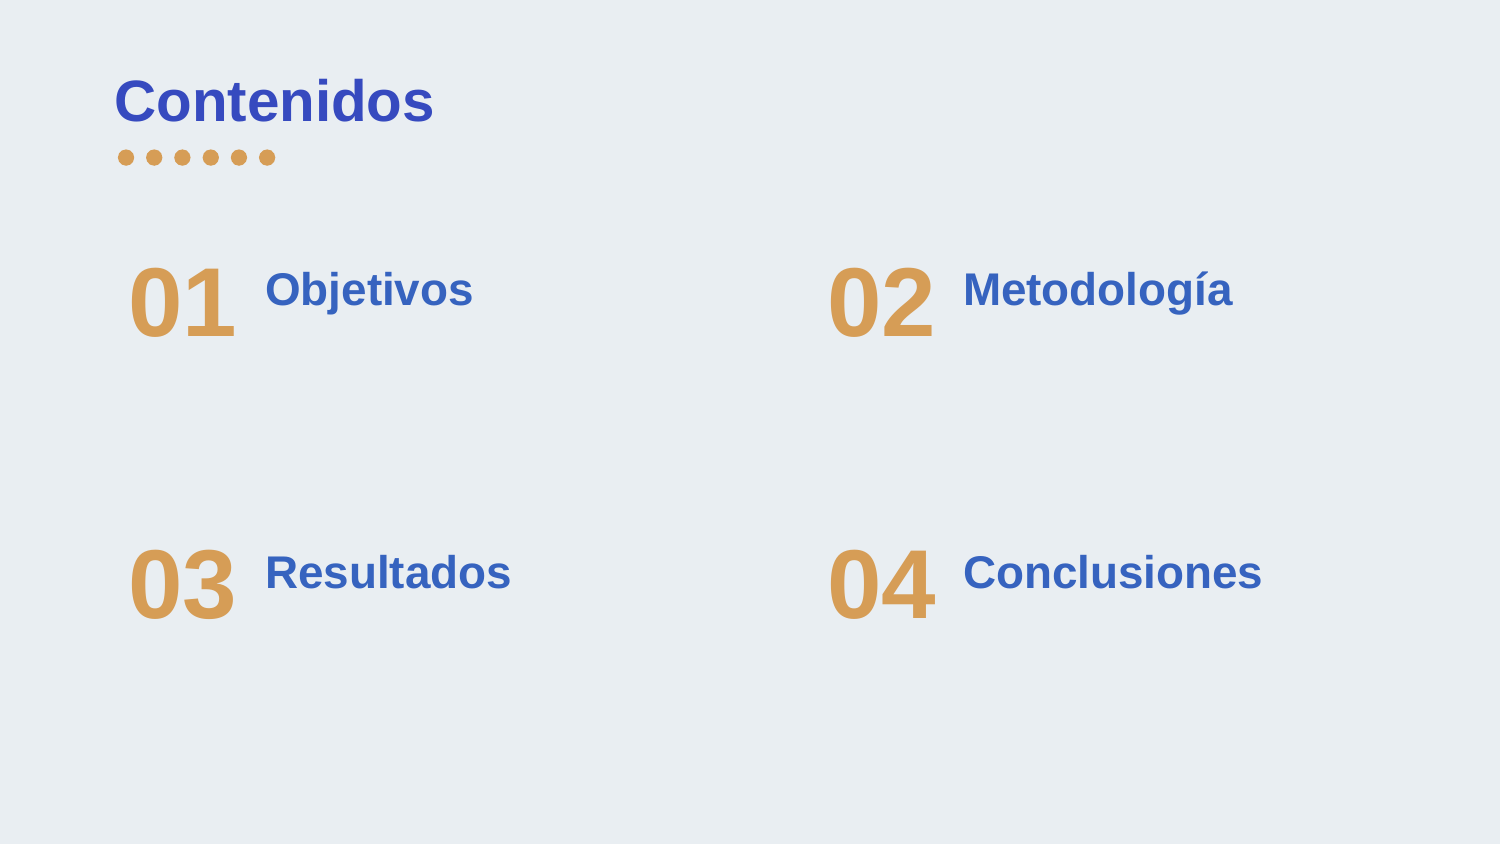

# Contenidos

01
02
Metodología
Objetivos
03
04
Resultados
Conclusiones